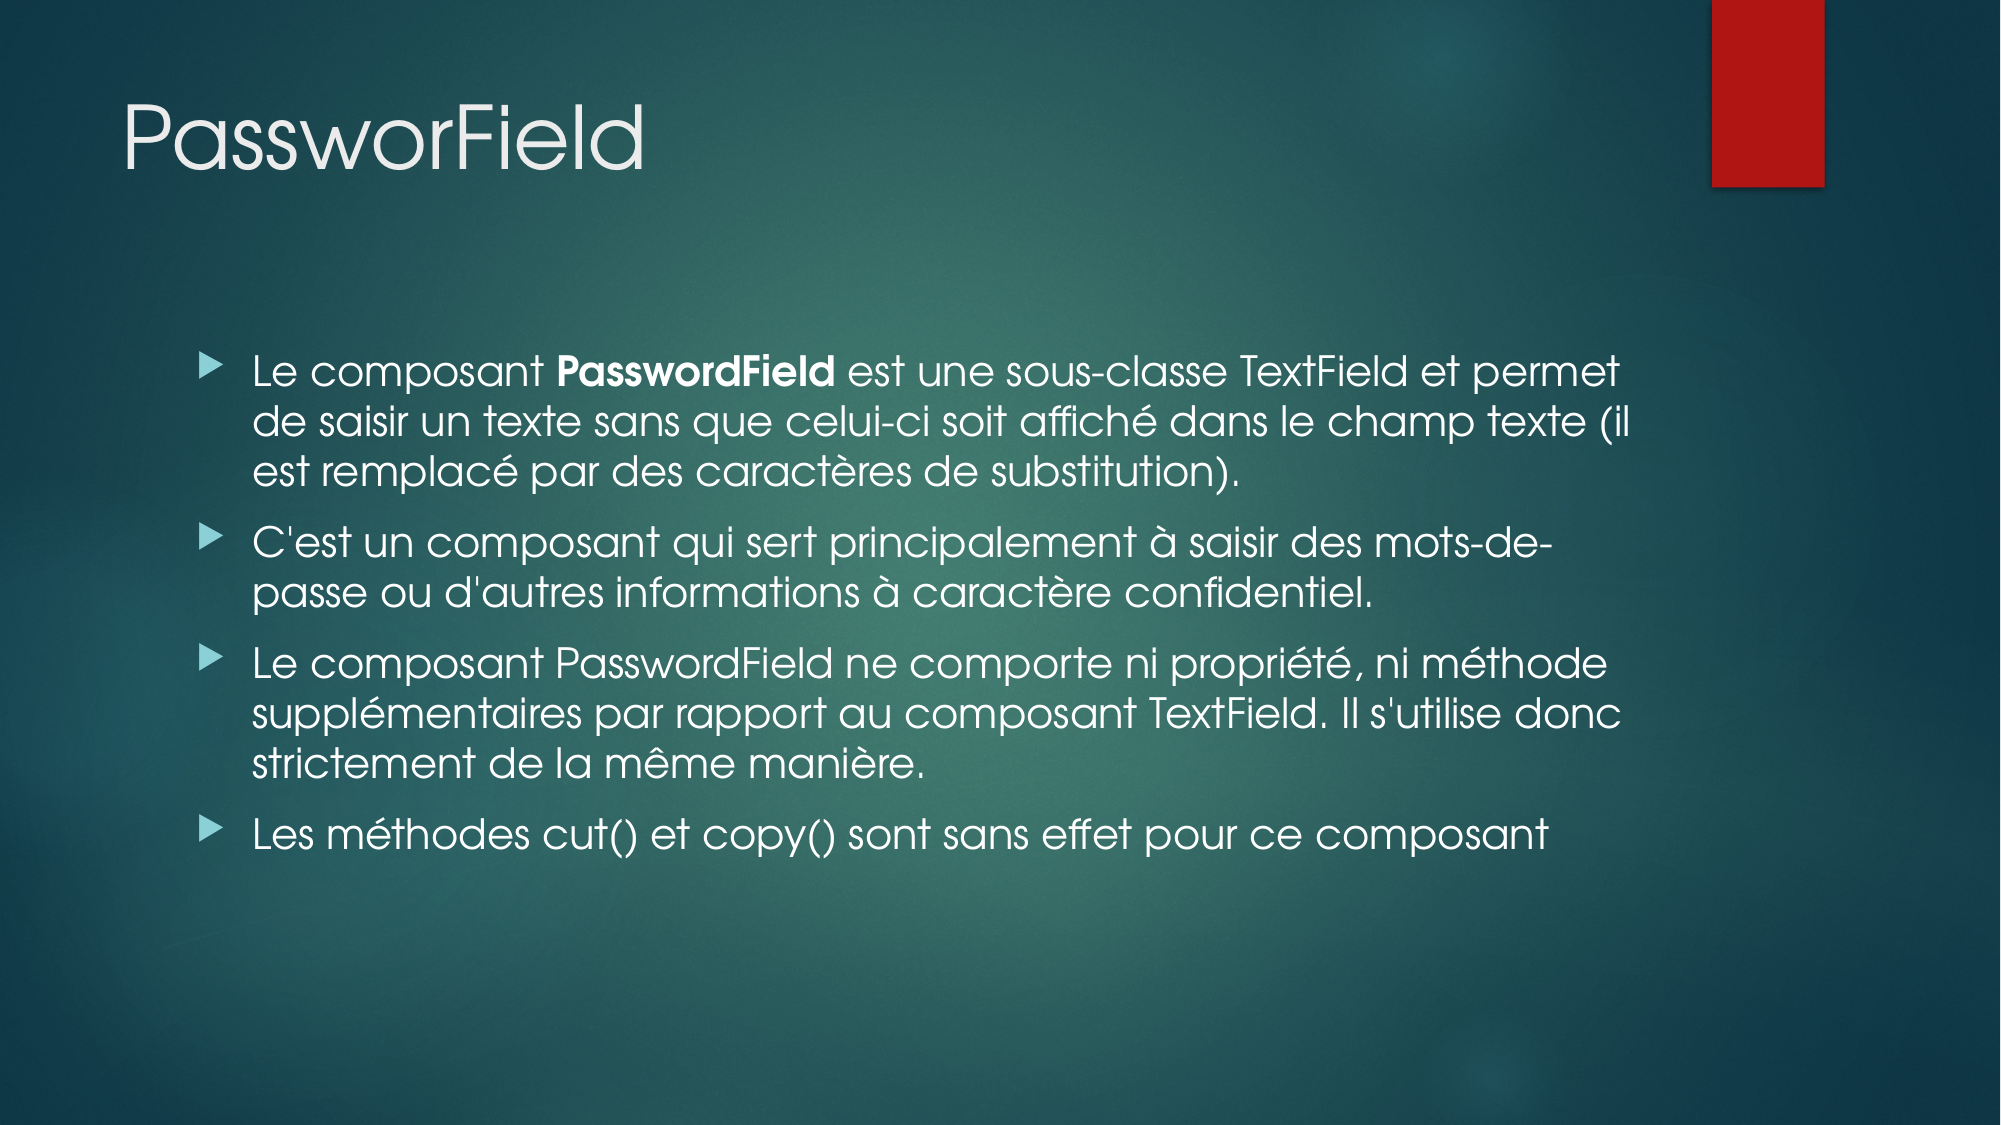

# PassworField
Le composant PasswordField est une sous-classe TextField et permet de saisir un texte sans que celui-ci soit affiché dans le champ texte (il est remplacé par des caractères de substitution).
C'est un composant qui sert principalement à saisir des mots-de-passe ou d'autres informations à caractère confidentiel.
Le composant PasswordField ne comporte ni propriété, ni méthode supplémentaires par rapport au composant TextField. Il s'utilise donc strictement de la même manière.
Les méthodes cut() et copy() sont sans effet pour ce composant